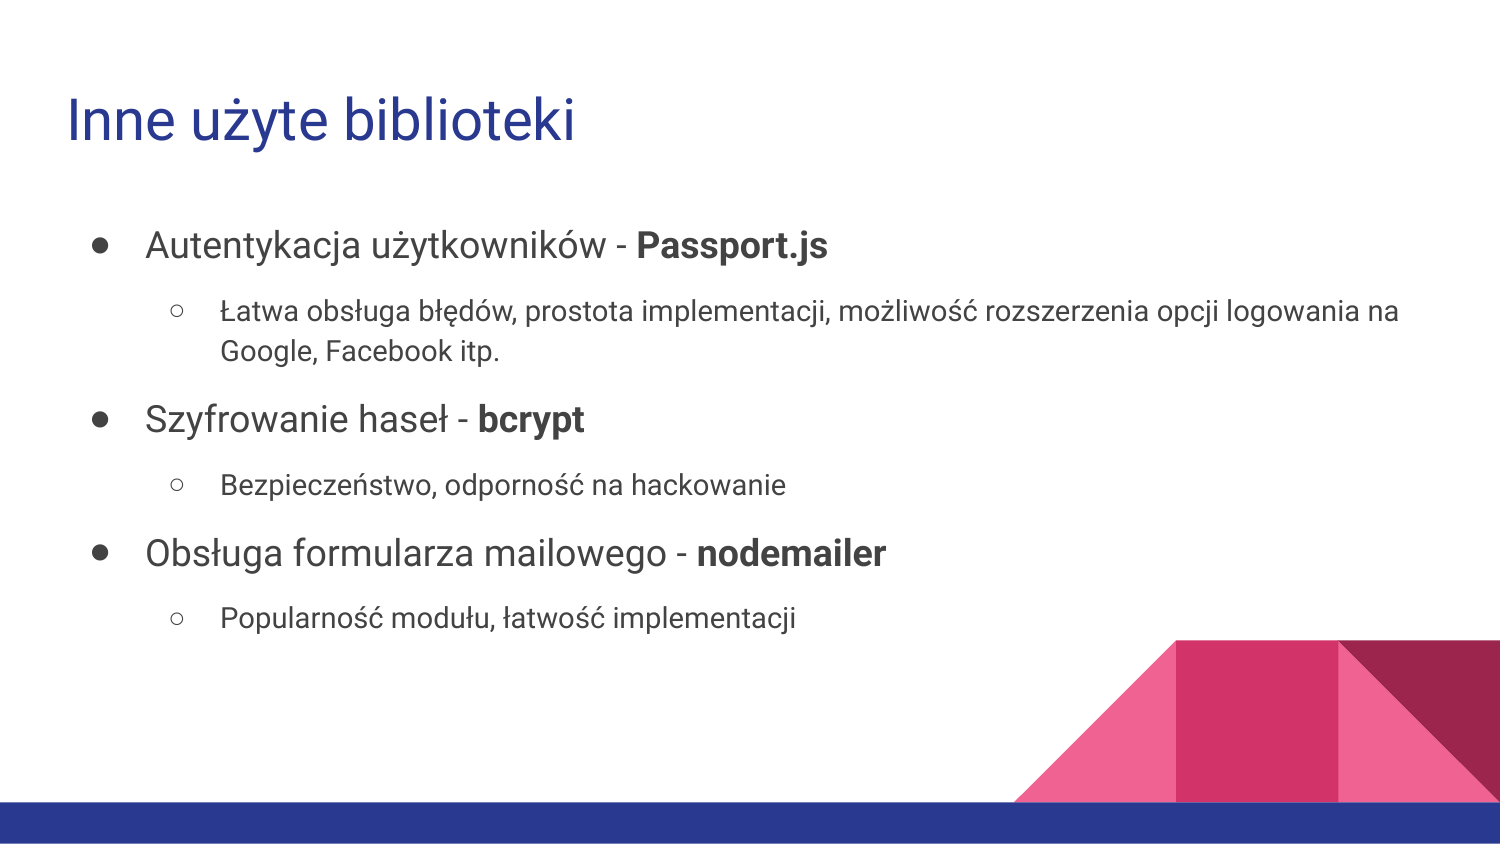

# Inne użyte biblioteki
Autentykacja użytkowników - Passport.js
Łatwa obsługa błędów, prostota implementacji, możliwość rozszerzenia opcji logowania na Google, Facebook itp.
Szyfrowanie haseł - bcrypt
Bezpieczeństwo, odporność na hackowanie
Obsługa formularza mailowego - nodemailer
Popularność modułu, łatwość implementacji